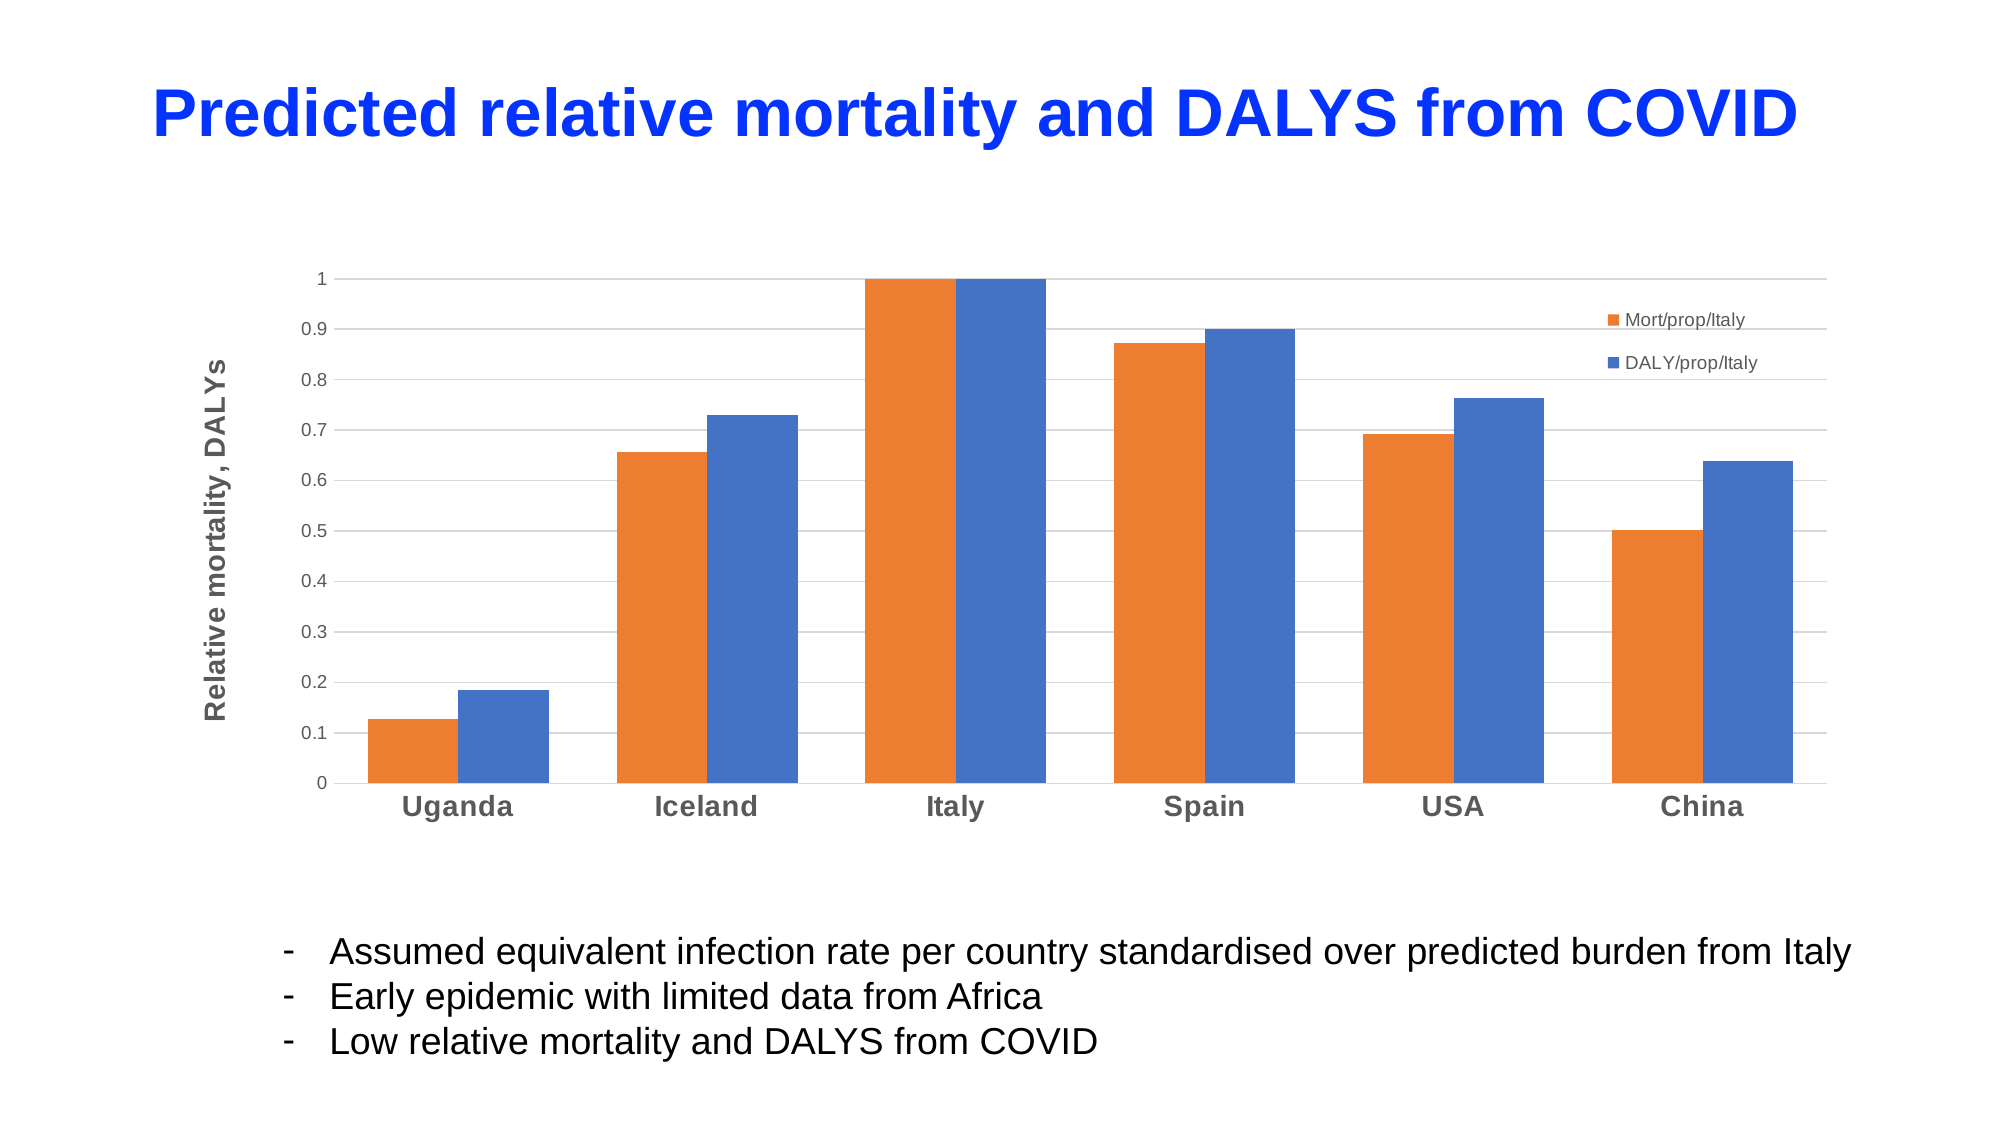

# Predicted relative mortality and DALYS from COVID

### Chart

| Category | Mort/prop/Italy | DALY/prop/Italy |
|---|---|---|
|  | 0.12747367456610767 | 0.18515077045051204 |
|  | 0.6570934022158896 | 0.7302174834335595 |
|  | 1.0 | 1.0 |
|  | 0.8736428198067804 | 0.9008001867187518 |
|  | 0.6925554454625426 | 0.7642472299346861 |
|  | 0.5019571960523569 | 0.6392896783696795 |
Assumed equivalent infection rate per country standardised over predicted burden from Italy
Early epidemic with limited data from Africa
Low relative mortality and DALYS from COVID